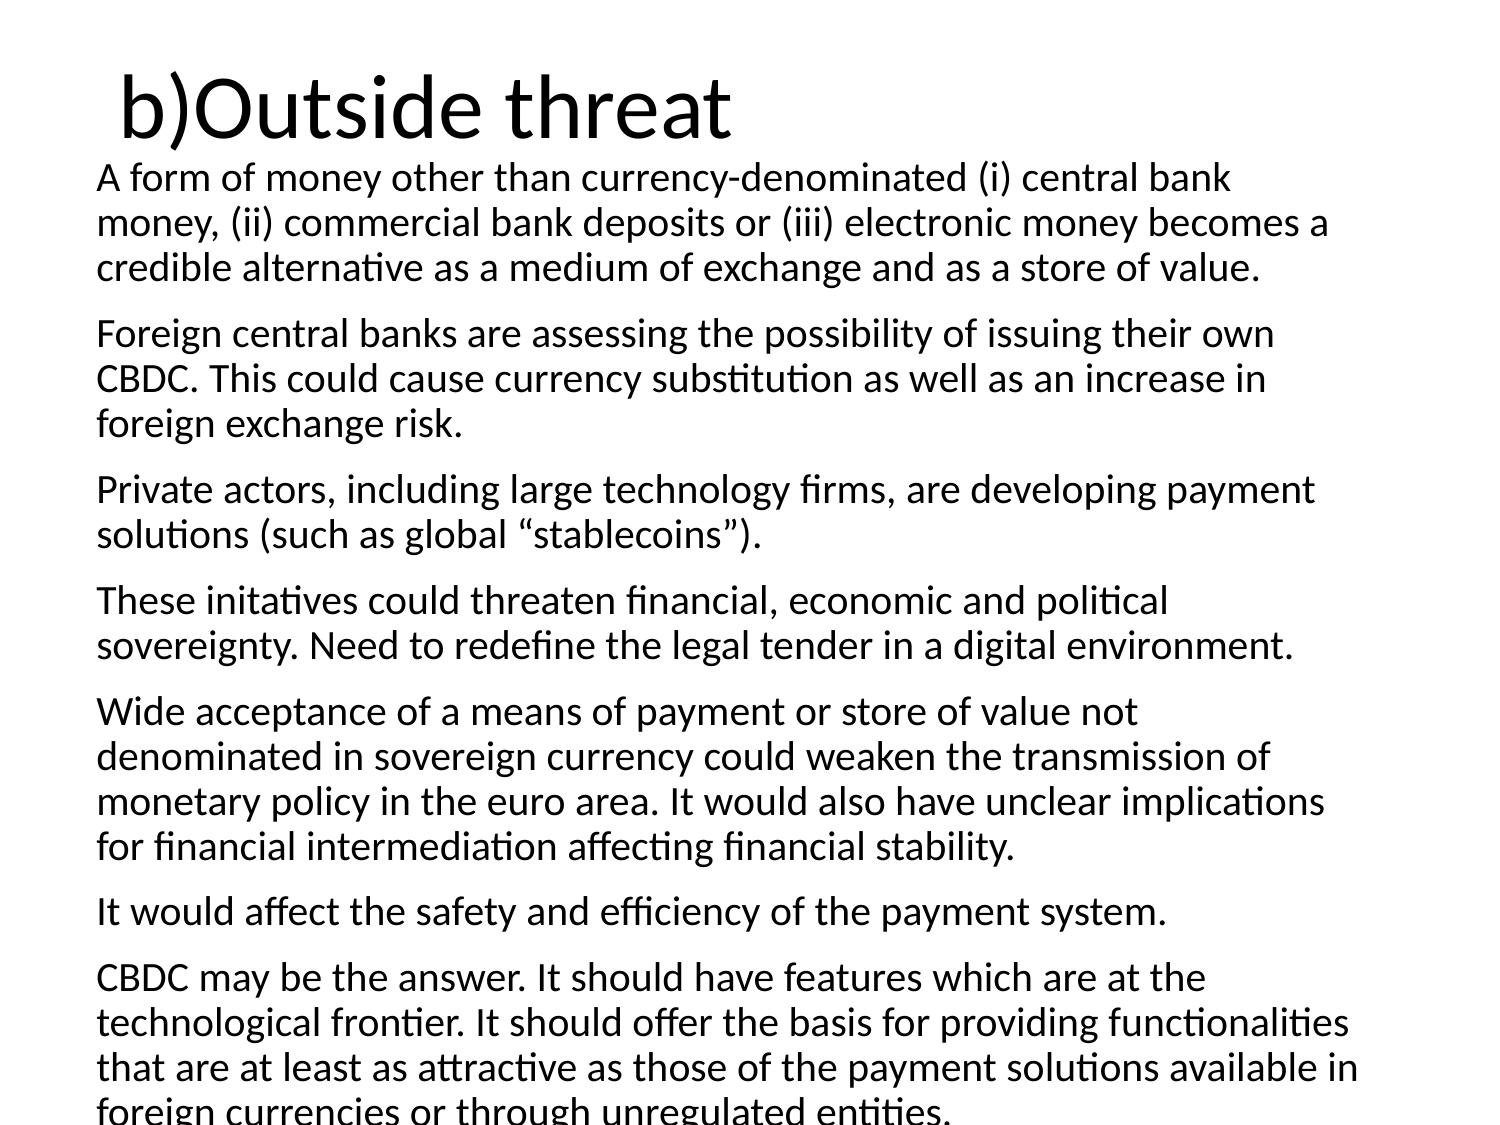

# b)Outside threat
A form of money other than currency-denominated (i) central bank money, (ii) commercial bank deposits or (iii) electronic money becomes a credible alternative as a medium of exchange and as a store of value.
Foreign central banks are assessing the possibility of issuing their own CBDC. This could cause currency substitution as well as an increase in foreign exchange risk.
Private actors, including large technology firms, are developing payment solutions (such as global “stablecoins”).
These initatives could threaten financial, economic and political sovereignty. Need to redefine the legal tender in a digital environment.
Wide acceptance of a means of payment or store of value not denominated in sovereign currency could weaken the transmission of monetary policy in the euro area. It would also have unclear implications for financial intermediation affecting financial stability.
It would affect the safety and efficiency of the payment system.
CBDC may be the answer. It should have features which are at the technological frontier. It should offer the basis for providing functionalities that are at least as attractive as those of the payment solutions available in foreign currencies or through unregulated entities.